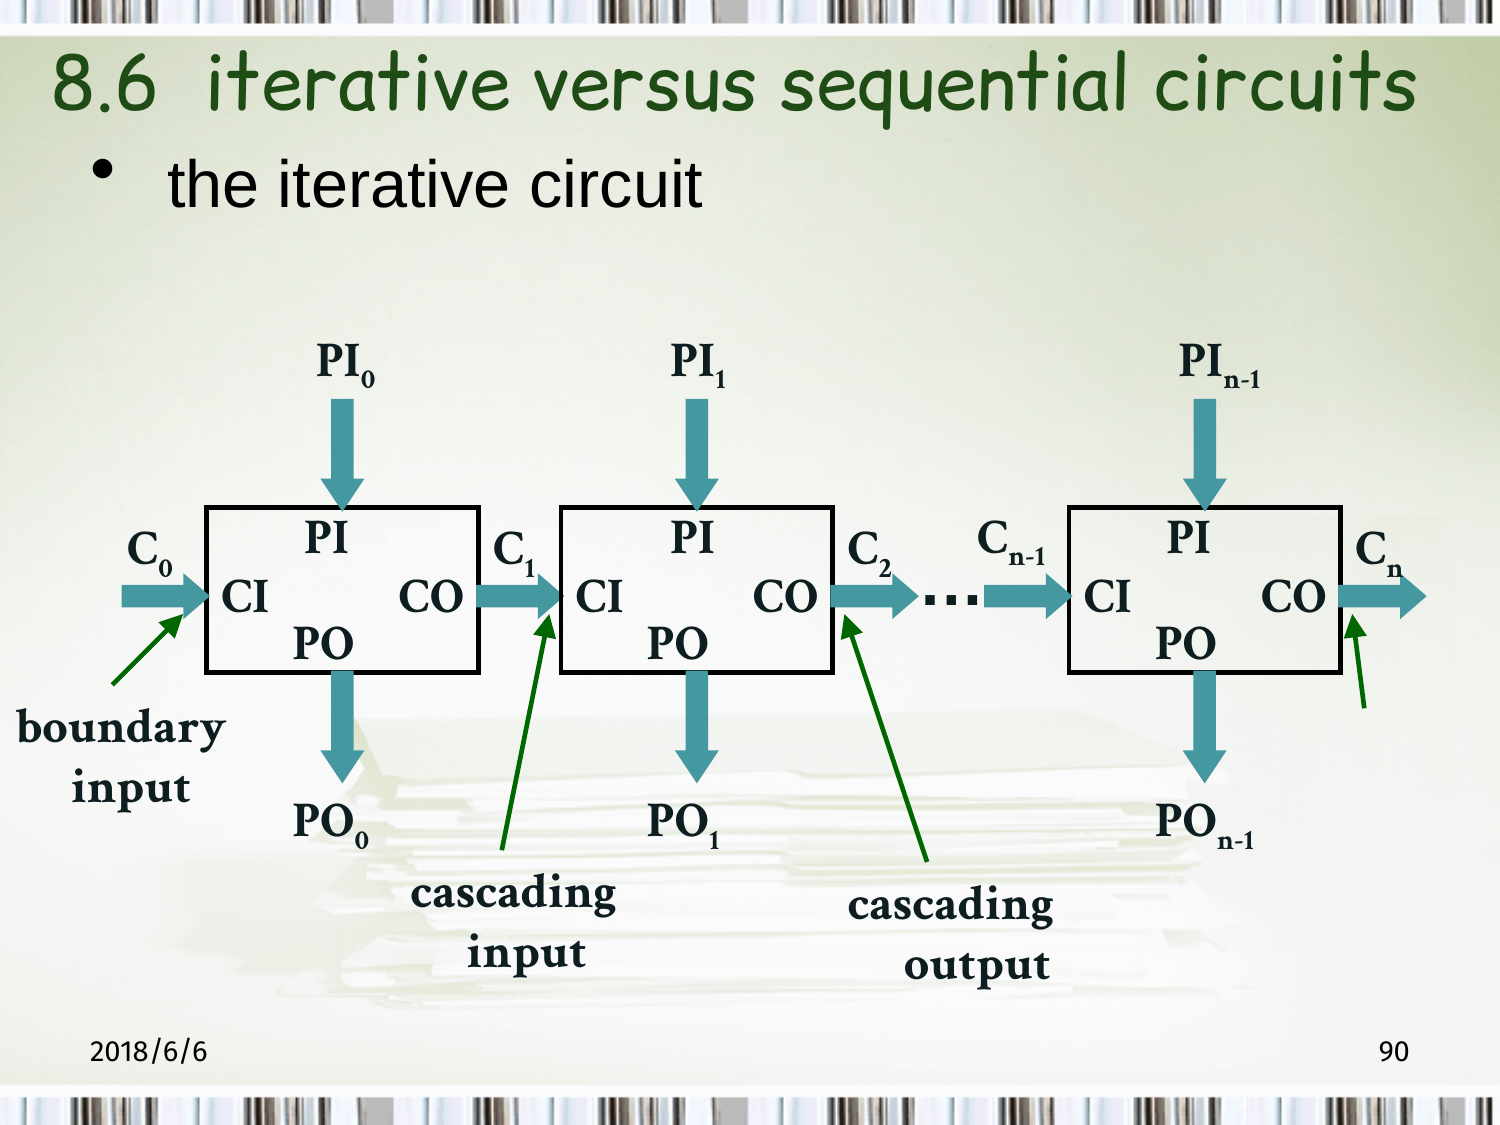

# 8.6  iterative versus sequential circuits
 the iterative circuit
PI0
PI1
PIn-1

PI
PI
Cn-1
PI
C0

C1

C2

Cn
…
CI
CO
CI
CO
CI
CO

PO
PO
PO

boundary input
PO0
PO1
POn-1
cascading input
cascading output
2018/6/6
90